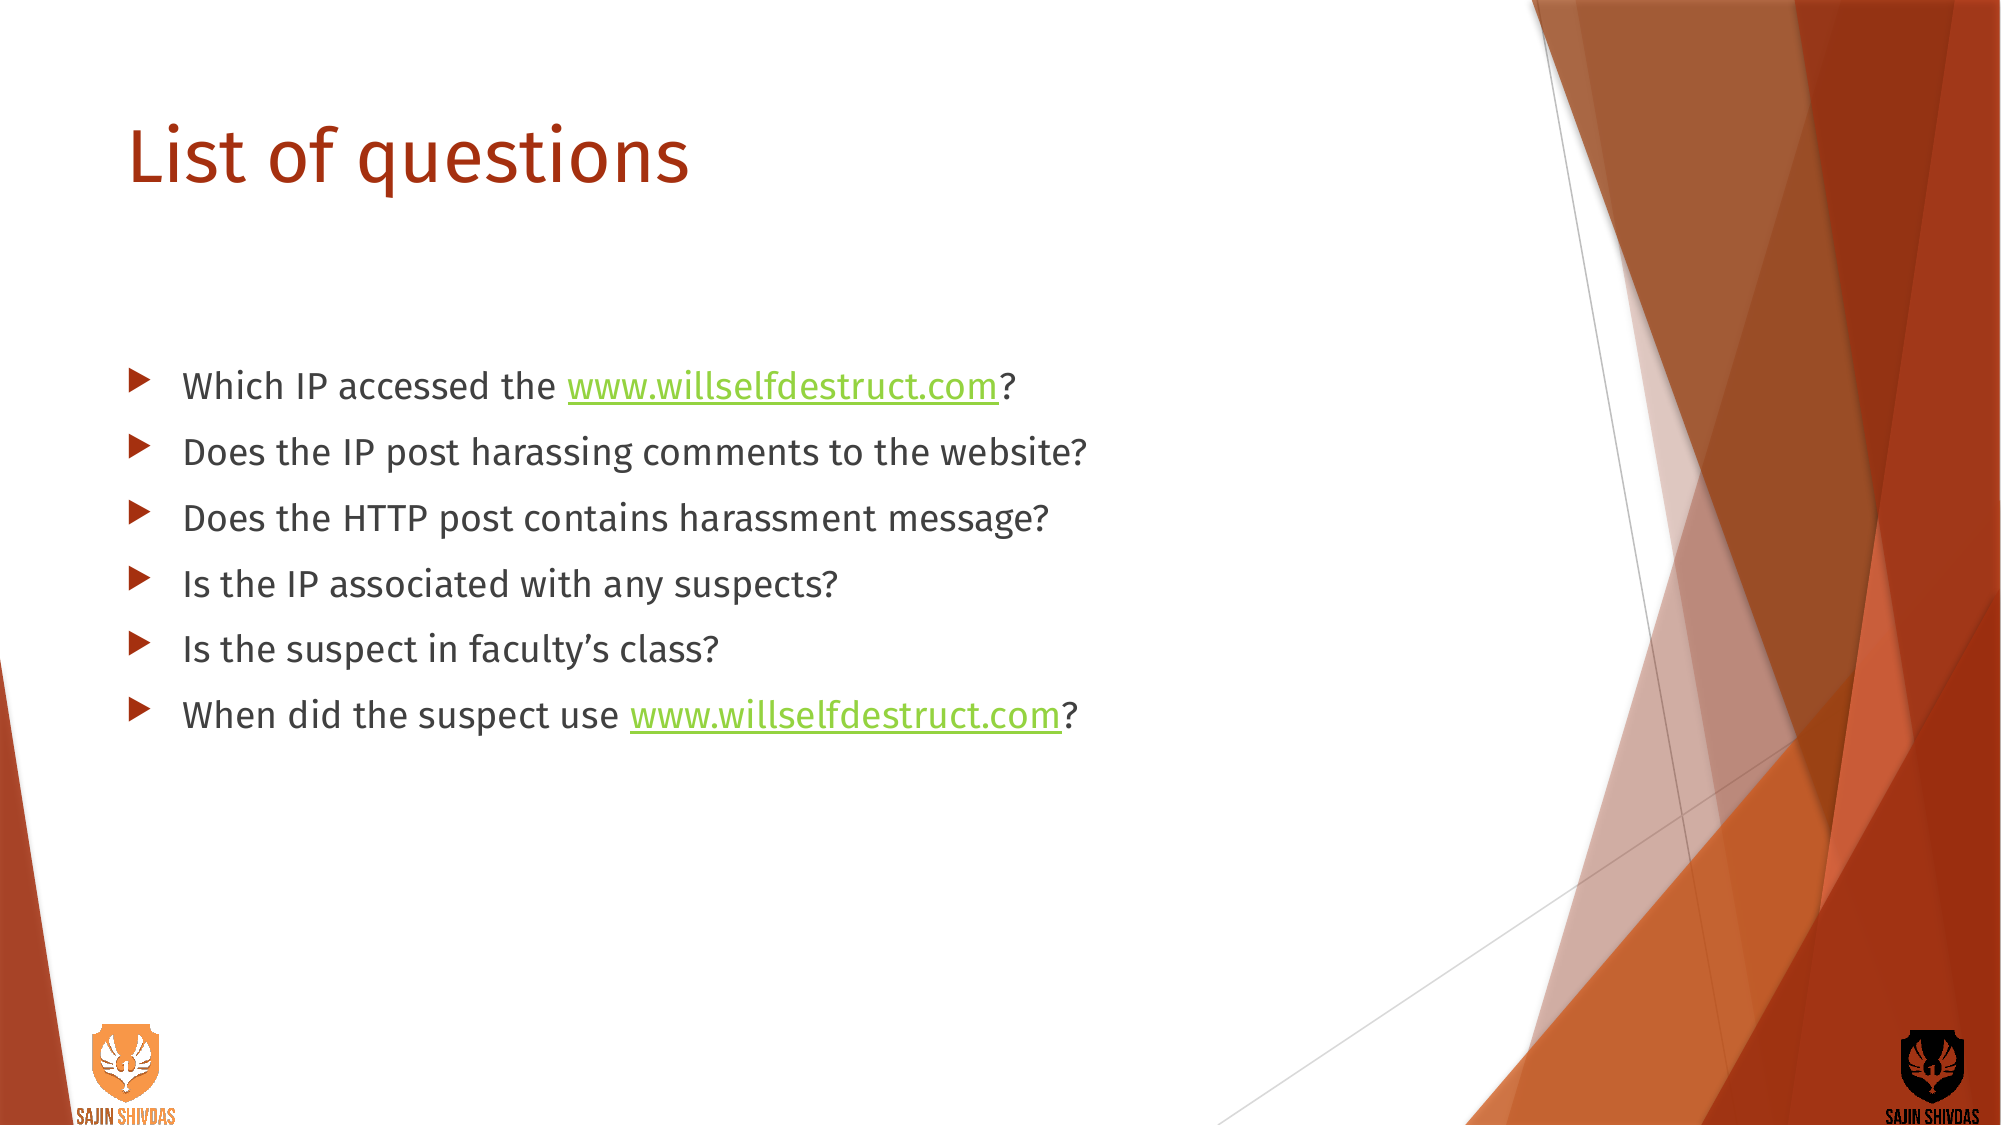

# List of questions
Which IP accessed the www.willselfdestruct.com?
Does the IP post harassing comments to the website?
Does the HTTP post contains harassment message?
Is the IP associated with any suspects?
Is the suspect in faculty’s class?
When did the suspect use www.willselfdestruct.com?